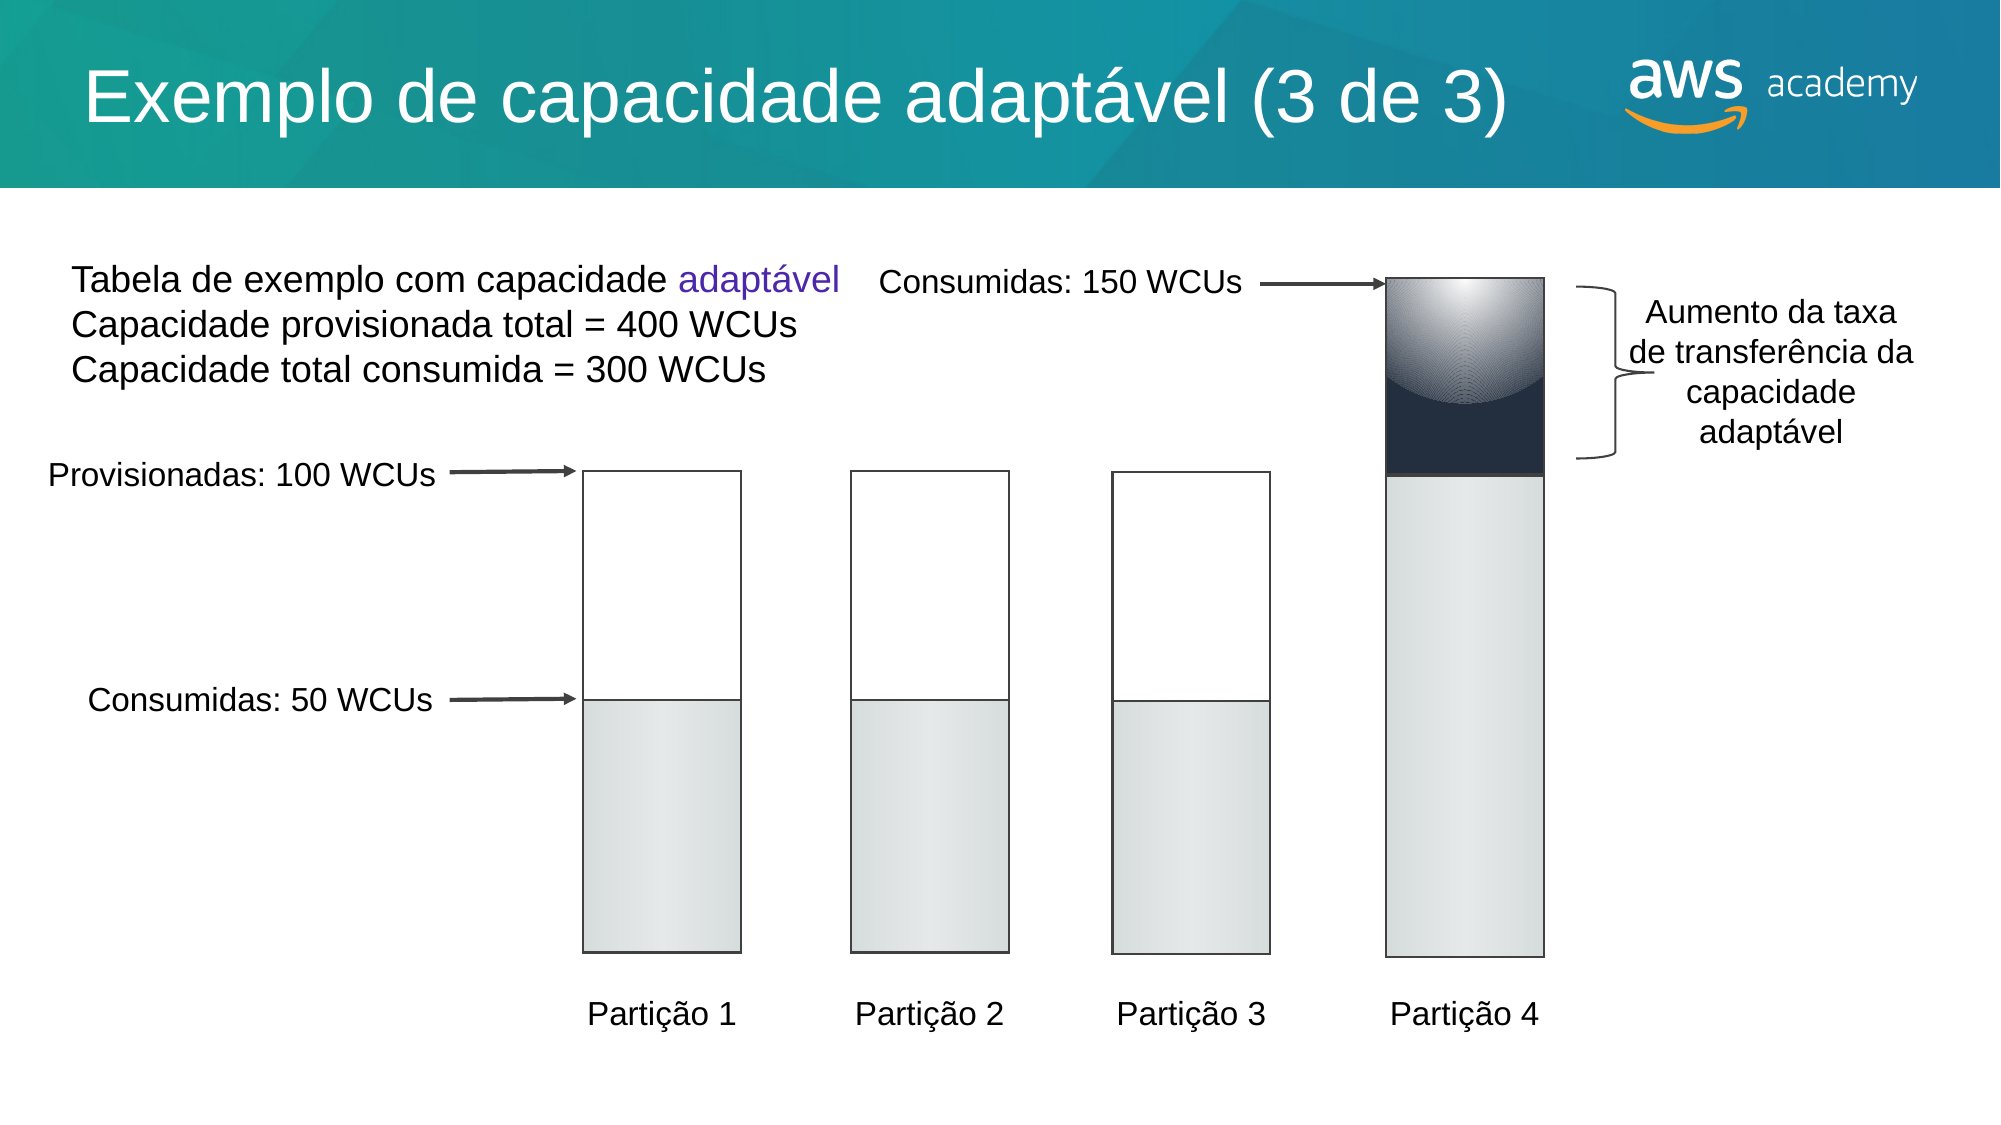

# Exemplo de capacidade adaptável (3 de 3)
Tabela de exemplo com capacidade adaptável
Capacidade provisionada total = 400 WCUs
Capacidade total consumida = 300 WCUs
Consumidas: 150 WCUs

Partição 4
Aumento da taxa de transferência da capacidade adaptável

Provisionadas: 100 WCUs

Partição 1

Partição 2

Partição 3
Consumidas: 50 WCUs